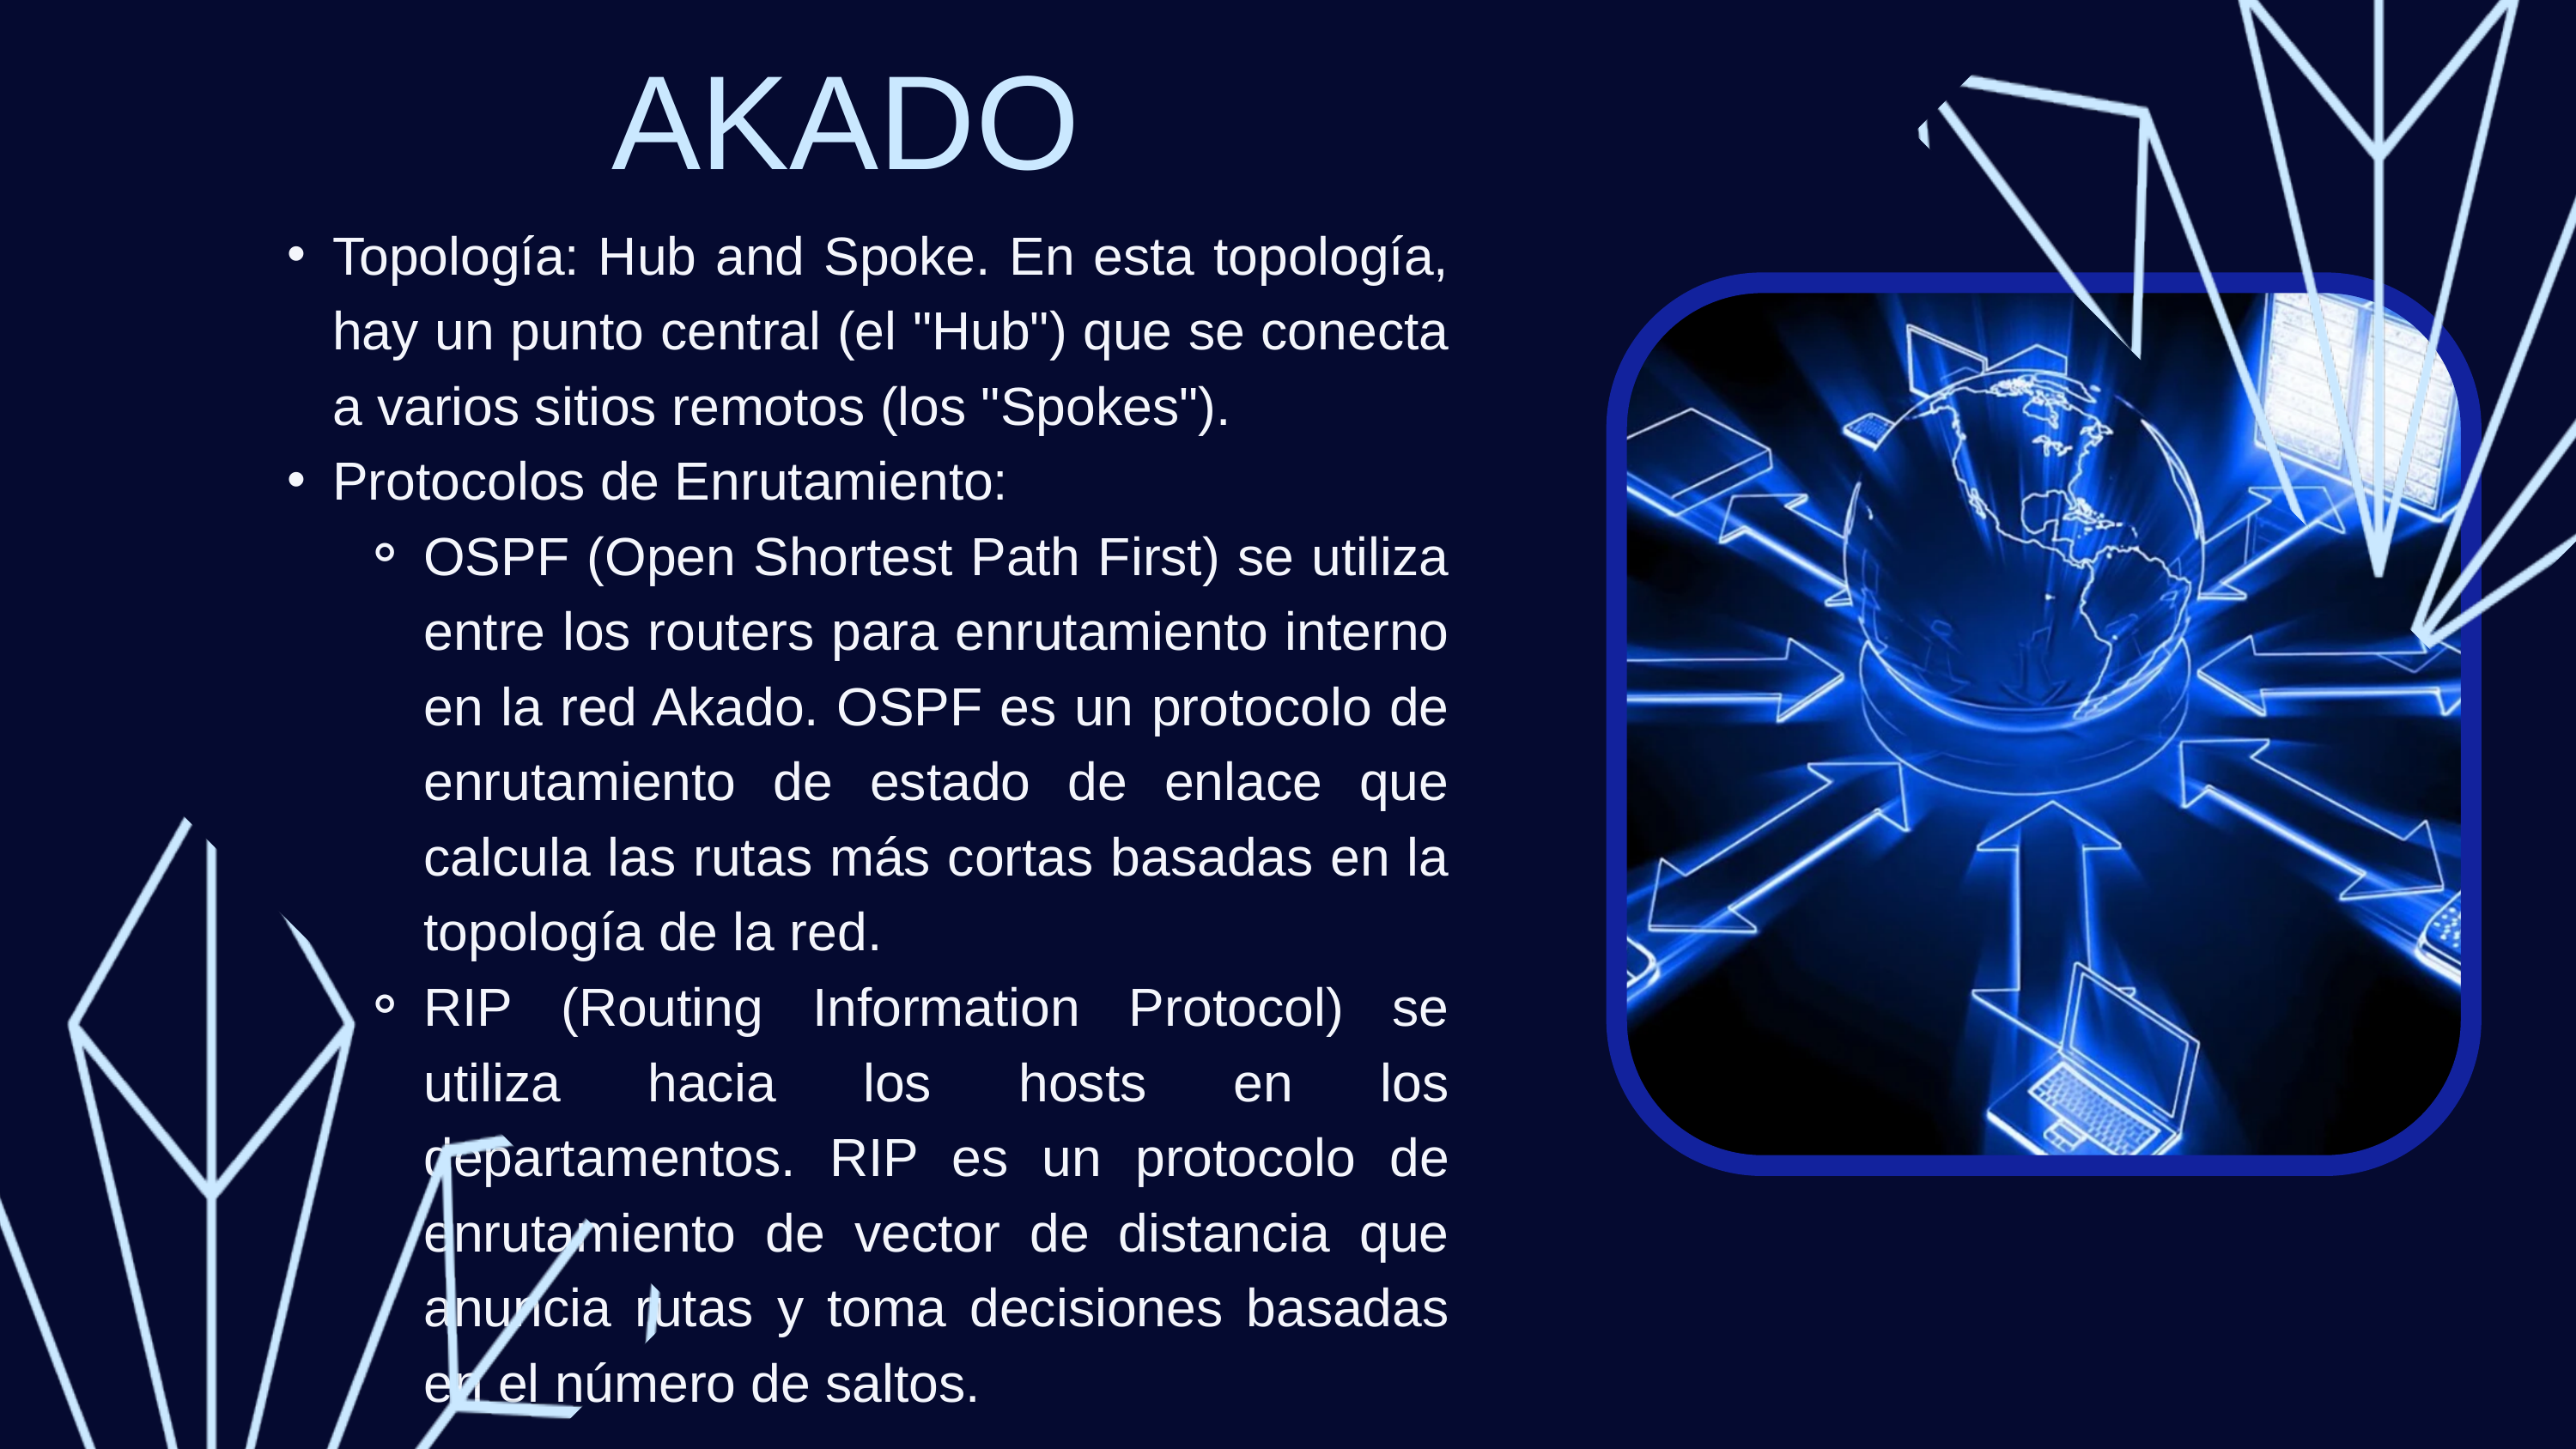

AKADO

Topología: Hub and Spoke. En esta topología, hay un punto central (el "Hub") que se conecta a varios sitios remotos (los "Spokes").
Protocolos de Enrutamiento:
OSPF (Open Shortest Path First) se utiliza entre los routers para enrutamiento interno en la red Akado. OSPF es un protocolo de enrutamiento de estado de enlace que calcula las rutas más cortas basadas en la topología de la red.
RIP (Routing Information Protocol) se utiliza hacia los hosts en los departamentos. RIP es un protocolo de enrutamiento de vector de distancia que anuncia rutas y toma decisiones basadas en el número de saltos.